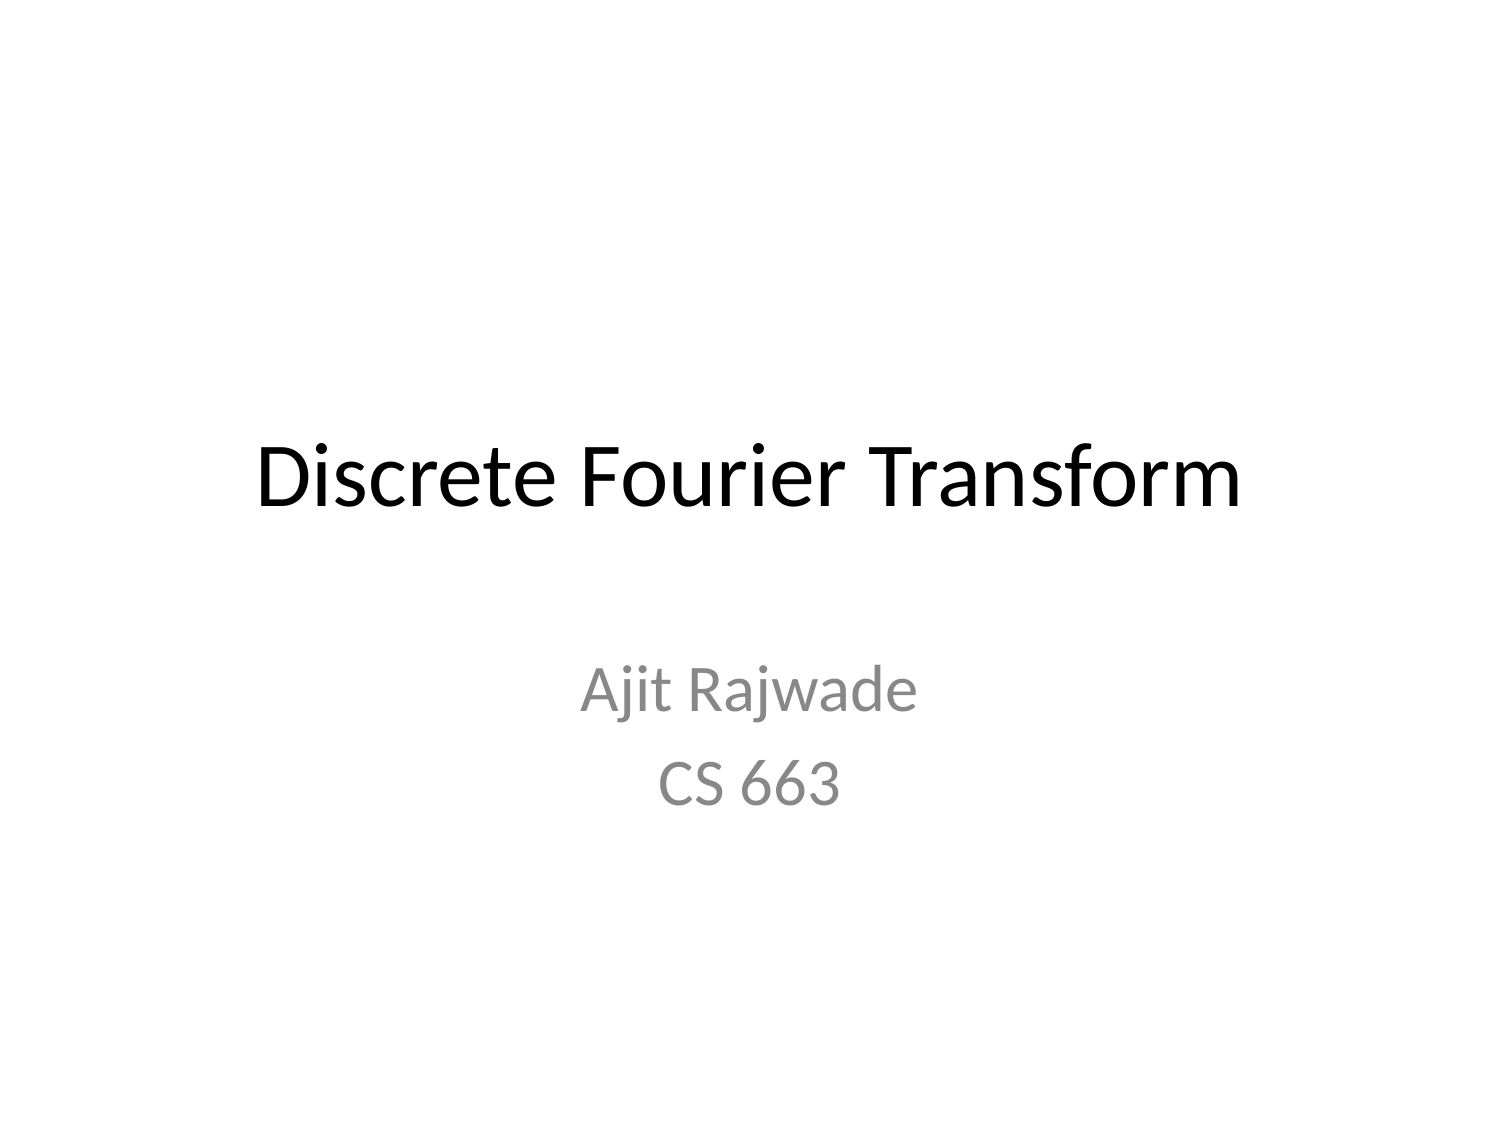

# Discrete Fourier Transform
Ajit Rajwade
CS 663